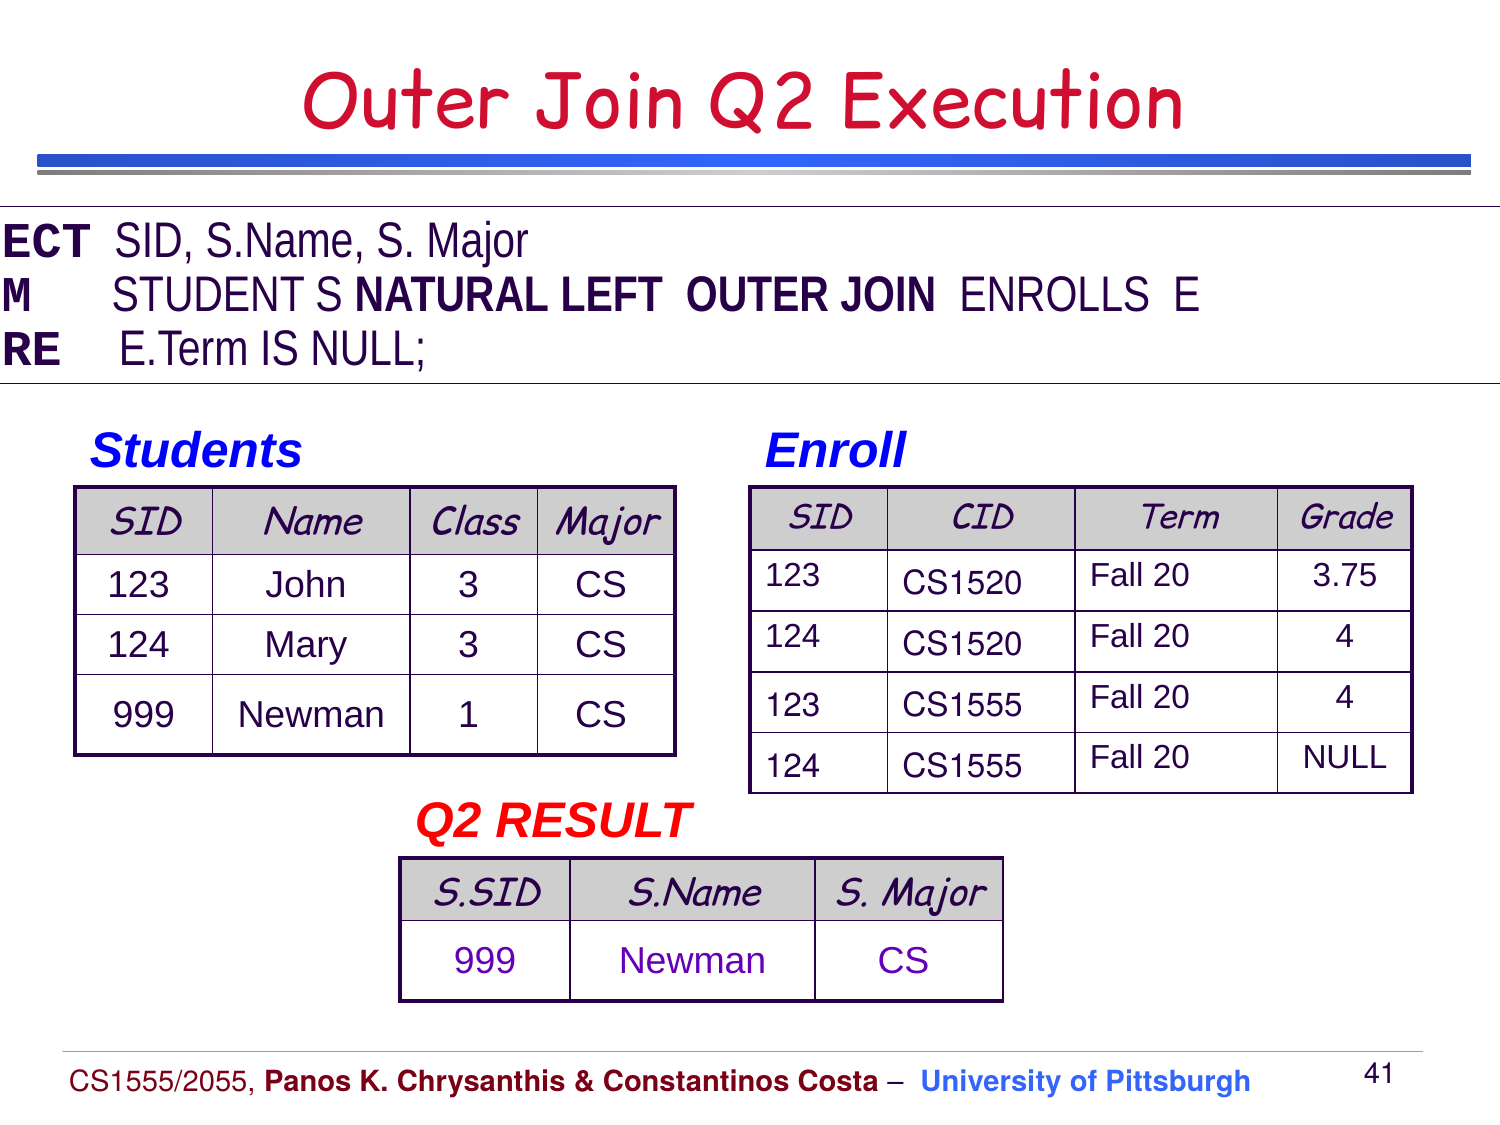

# Outer Join Q2 Execution
SELECT  SID, S.Name, S. Major
FROM       STUDENT S NATURAL LEFT  OUTER JOIN  ENROLLS  E
WHERE     E.Term IS NULL;
Students
Enroll
| SID | Name | Class | Major |
| --- | --- | --- | --- |
| 123 | John | 3 | CS |
| 124 | Mary | 3 | CS |
| 999 | Newman | 1 | CS |
| SID | CID | Term | Grade |
| --- | --- | --- | --- |
| 123 | CS1520 | Fall 20 | 3.75 |
| 124 | CS1520 | Fall 20 | 4 |
| 123 | CS1555 | Fall 20 | 4 |
| 124 | CS1555 | Fall 20 | NULL |
Q2 RESULT
| S.SID | S.Name | S. Major |
| --- | --- | --- |
| 999 | Newman | CS |